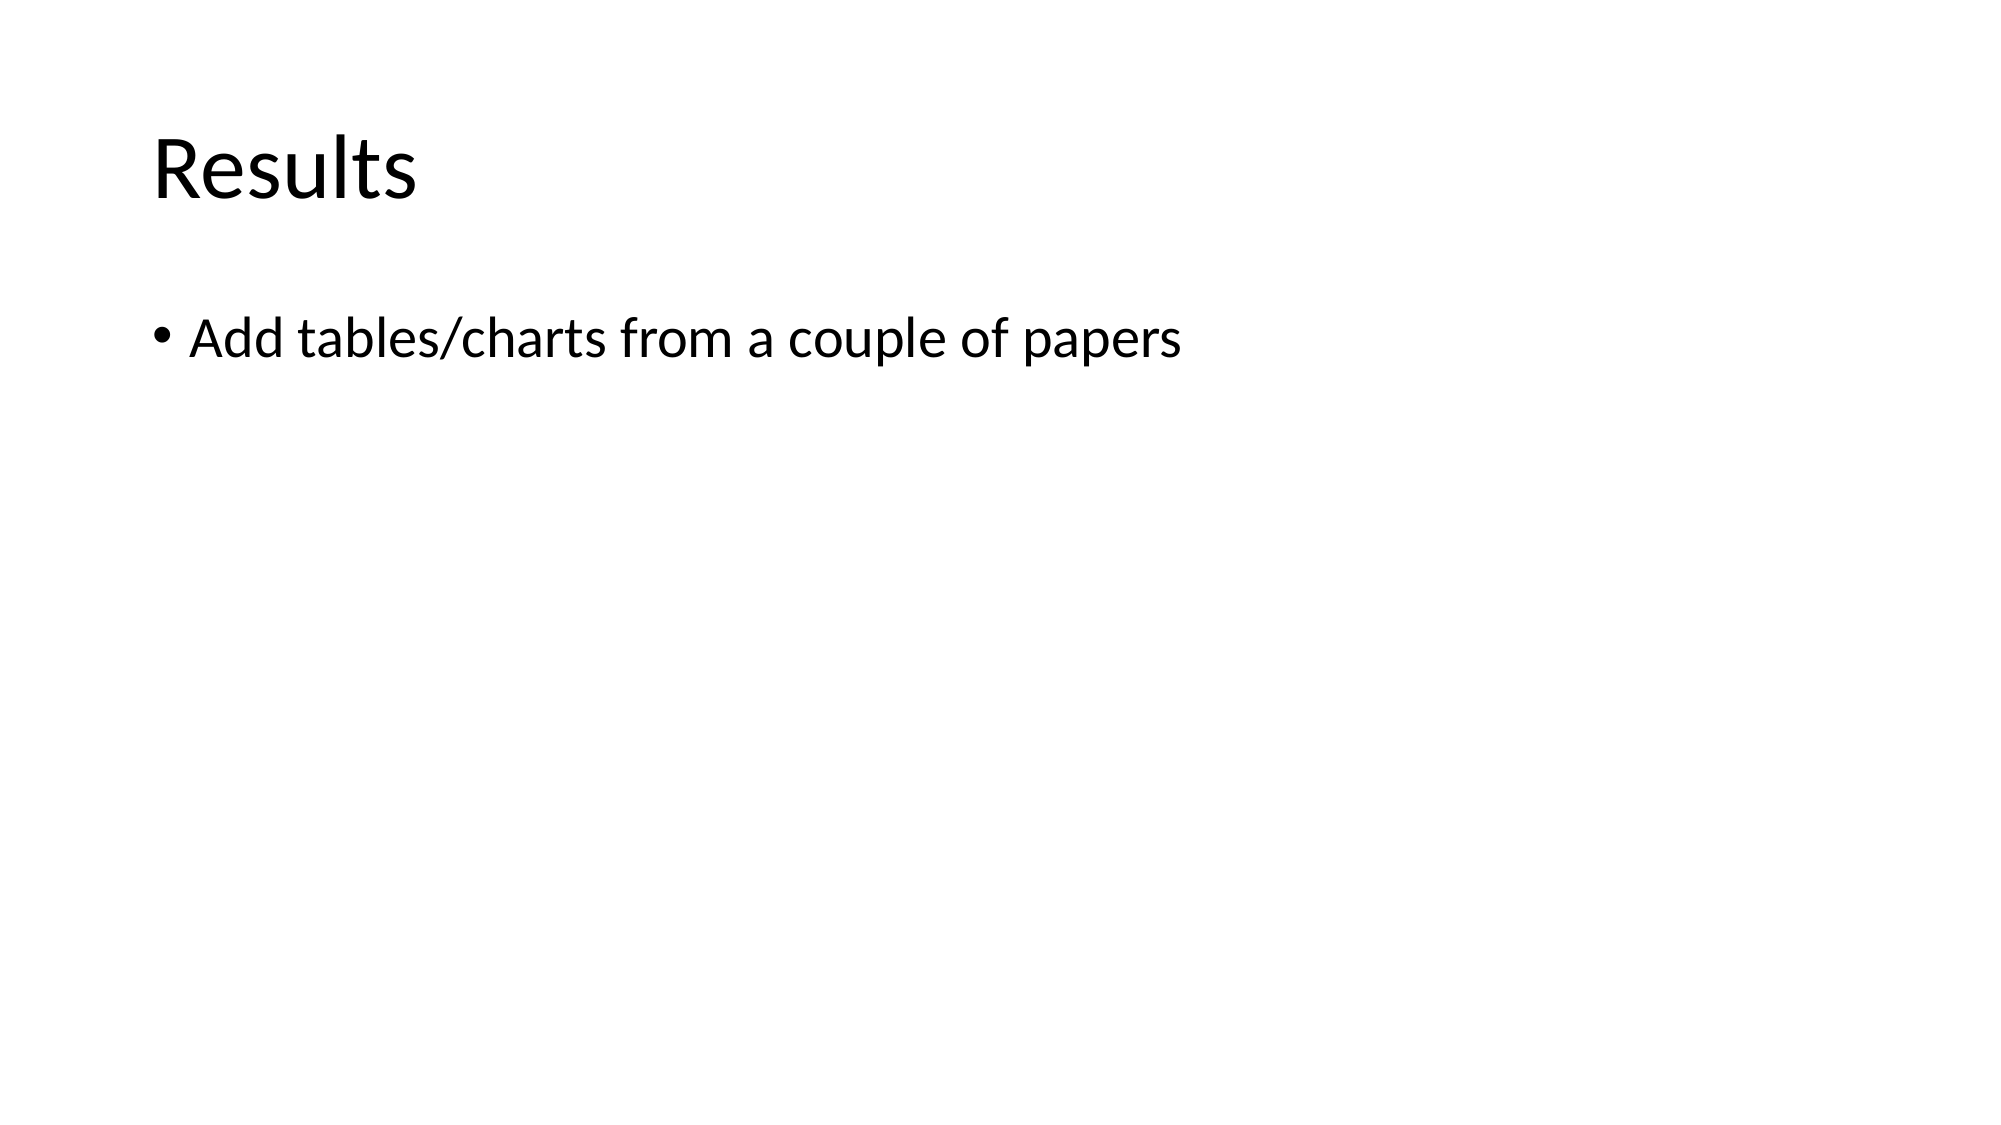

# Results
Add tables/charts from a couple of papers